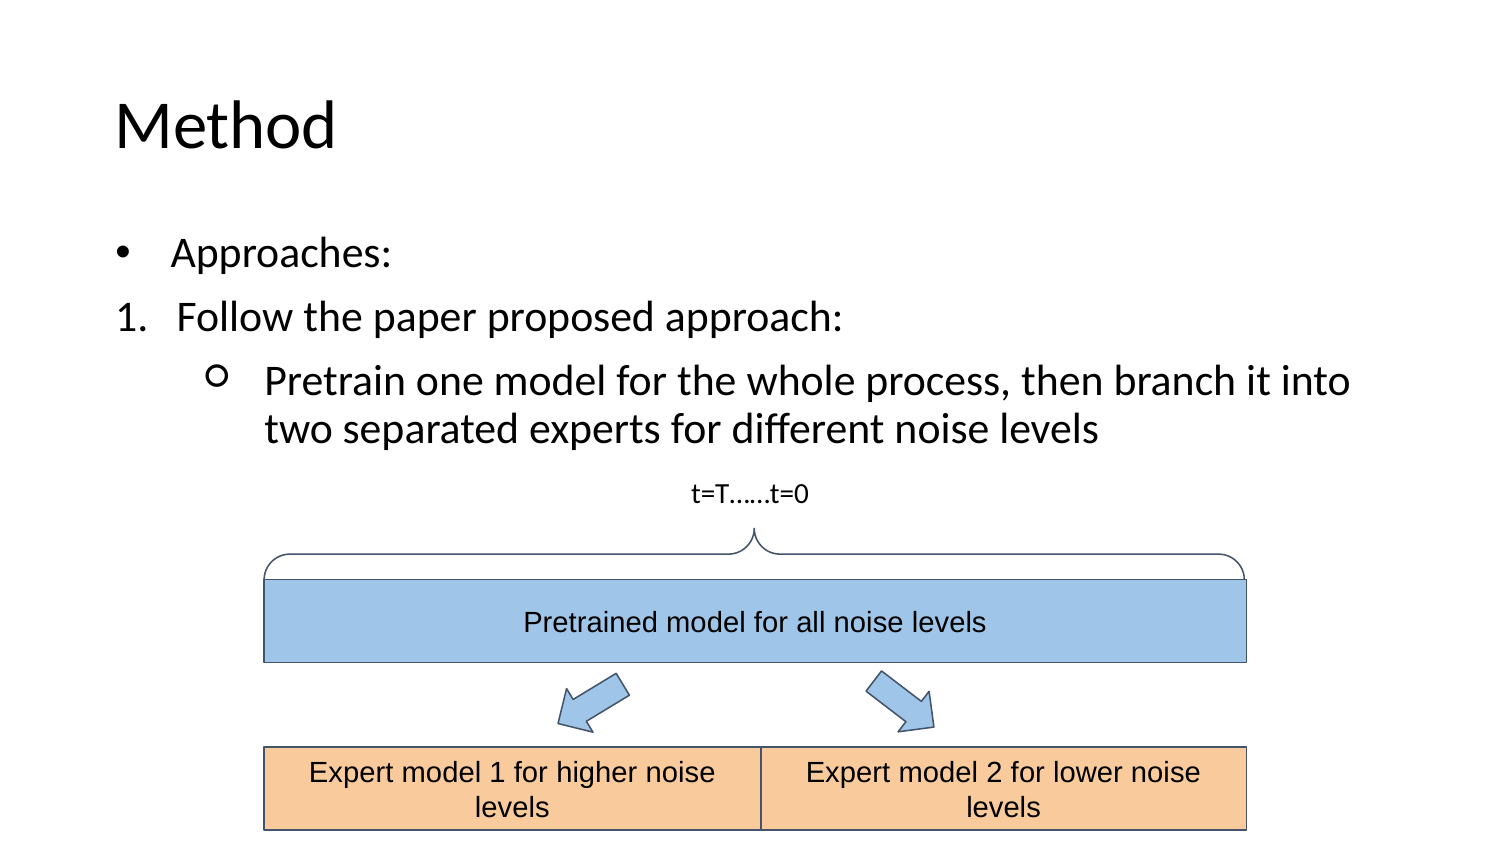

Method

Approaches:
Follow the paper proposed approach:
Pretrain one model for the whole process, then branch it into two separated experts for different noise levels
t=T……t=0
Pretrained model for all noise levels

Expert model 1 for higher noise levels
Expert model 2 for lower noise levels